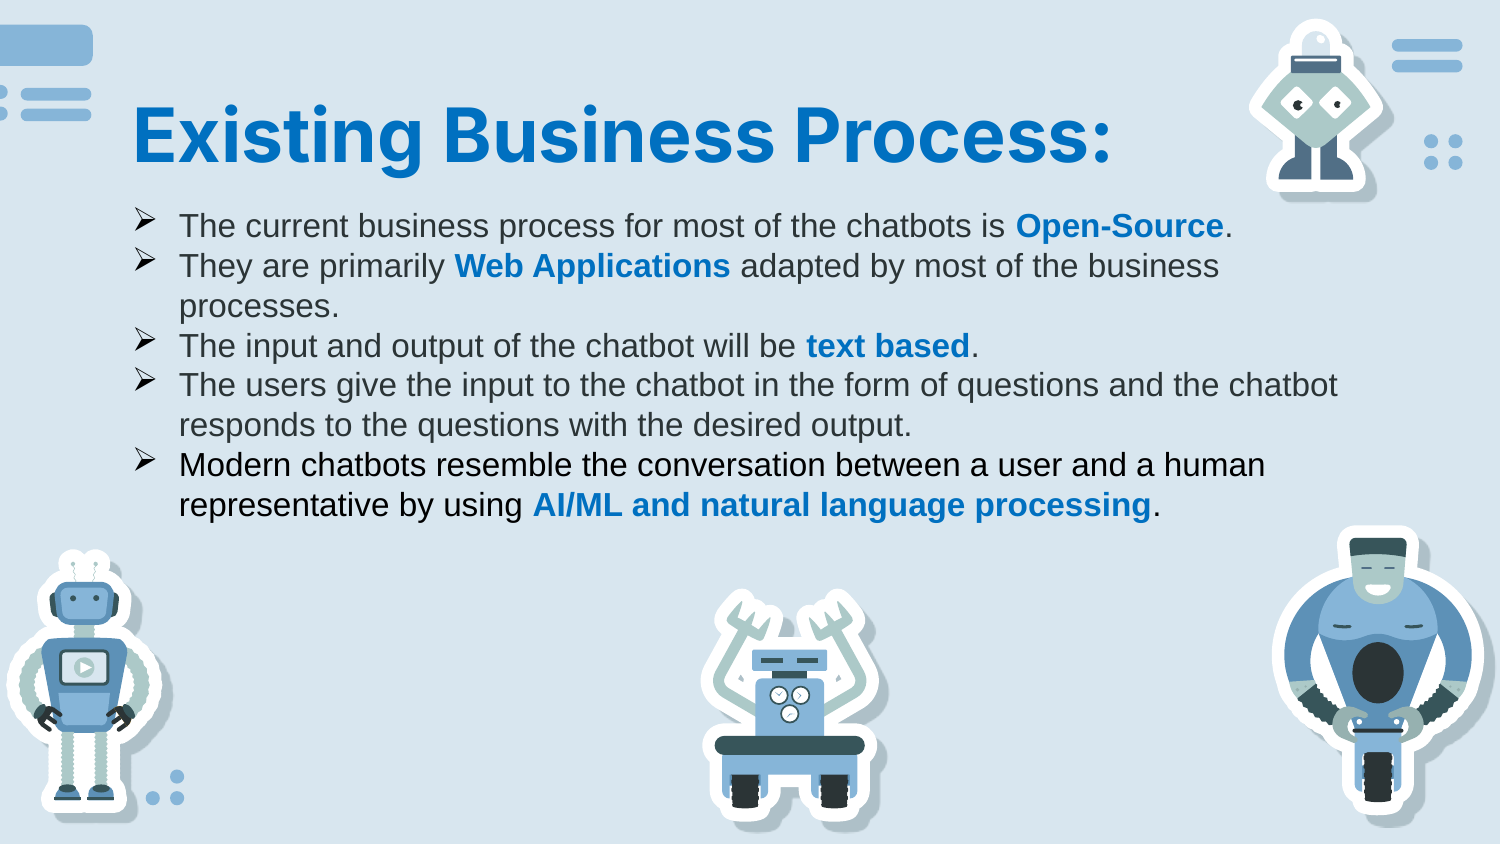

# Existing Business Process:
The current business process for most of the chatbots is Open-Source.
They are primarily Web Applications adapted by most of the business processes.
The input and output of the chatbot will be text based.
The users give the input to the chatbot in the form of questions and the chatbot responds to the questions with the desired output.
Modern chatbots resemble the conversation between a user and a human representative by using AI/ML and natural language processing.